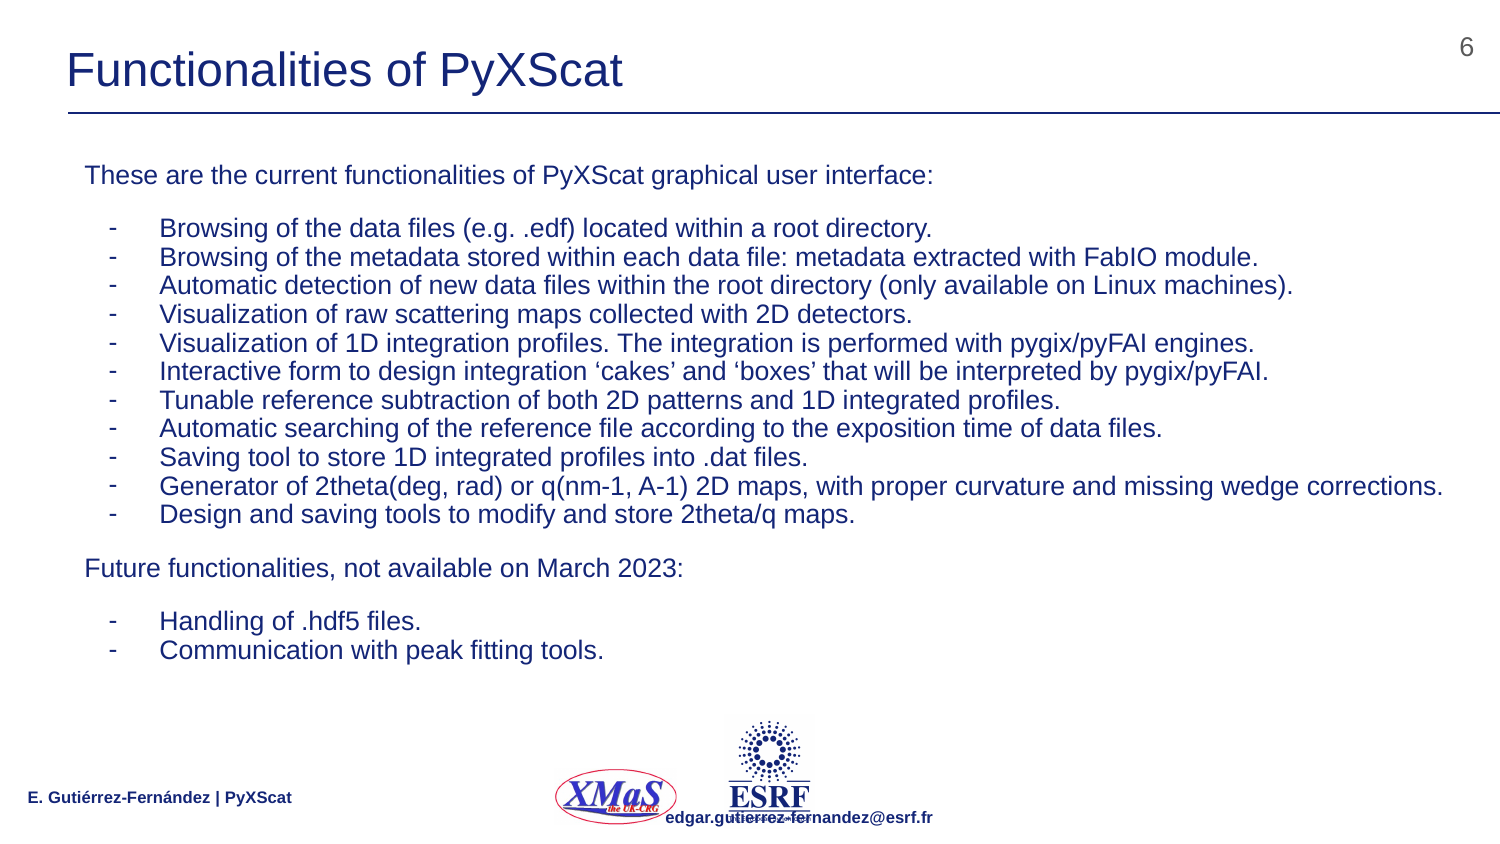

6
# Functionalities of PyXScat
These are the current functionalities of PyXScat graphical user interface:
Browsing of the data files (e.g. .edf) located within a root directory.
Browsing of the metadata stored within each data file: metadata extracted with FabIO module.
Automatic detection of new data files within the root directory (only available on Linux machines).
Visualization of raw scattering maps collected with 2D detectors.
Visualization of 1D integration profiles. The integration is performed with pygix/pyFAI engines.
Interactive form to design integration ‘cakes’ and ‘boxes’ that will be interpreted by pygix/pyFAI.
Tunable reference subtraction of both 2D patterns and 1D integrated profiles.
Automatic searching of the reference file according to the exposition time of data files.
Saving tool to store 1D integrated profiles into .dat files.
Generator of 2theta(deg, rad) or q(nm-1, A-1) 2D maps, with proper curvature and missing wedge corrections.
Design and saving tools to modify and store 2theta/q maps.
Future functionalities, not available on March 2023:
Handling of .hdf5 files.
Communication with peak fitting tools.